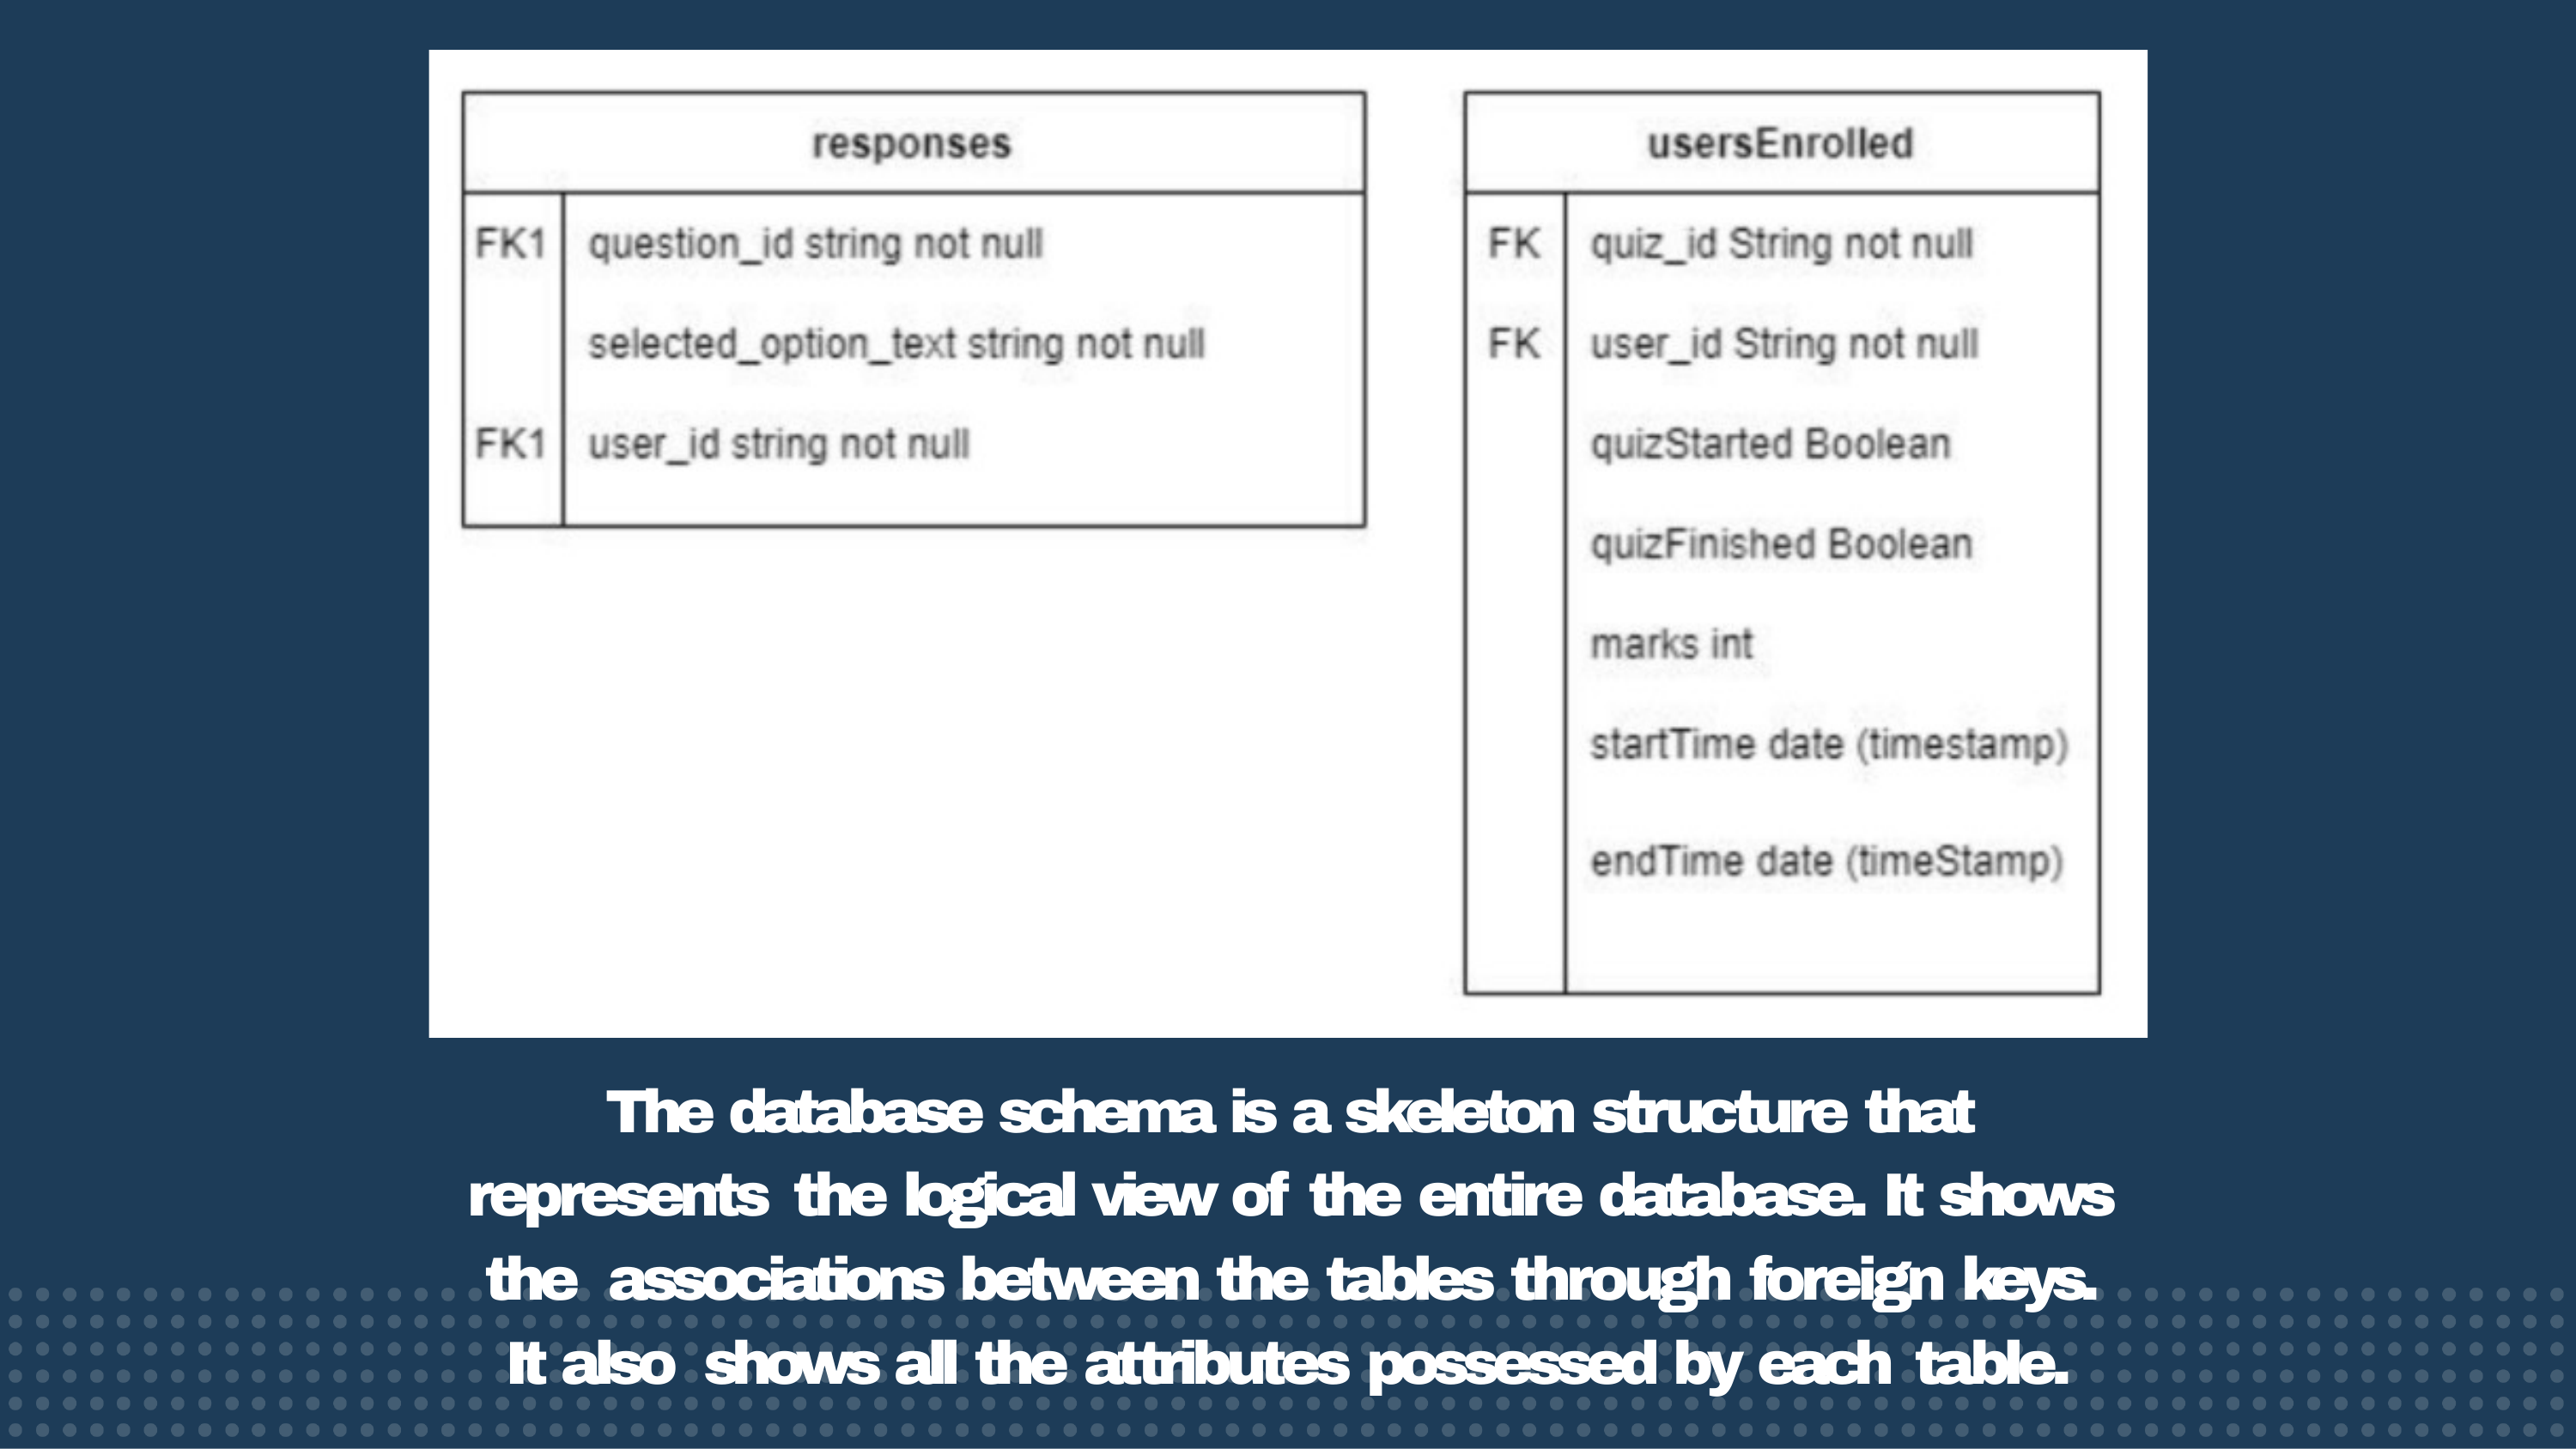

The database schema is a skeleton structure that represents  the logical view of the entire database. It shows the  associations between the tables through foreign keys. It also  shows all the attributes possessed by each table.